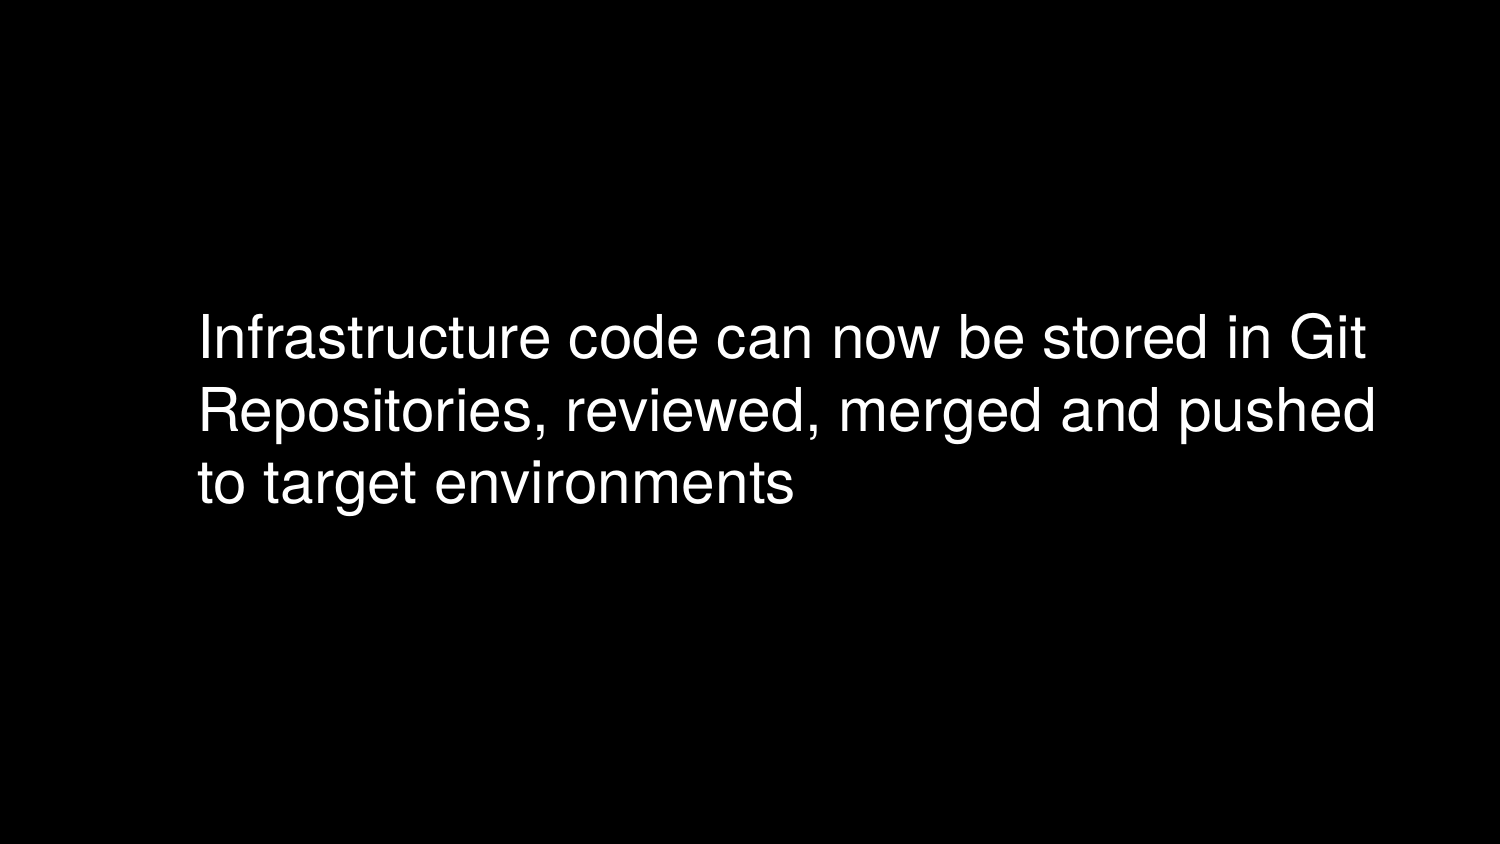

Infrastructure code can now be stored in Git Repositories, reviewed, merged and pushed to target environments